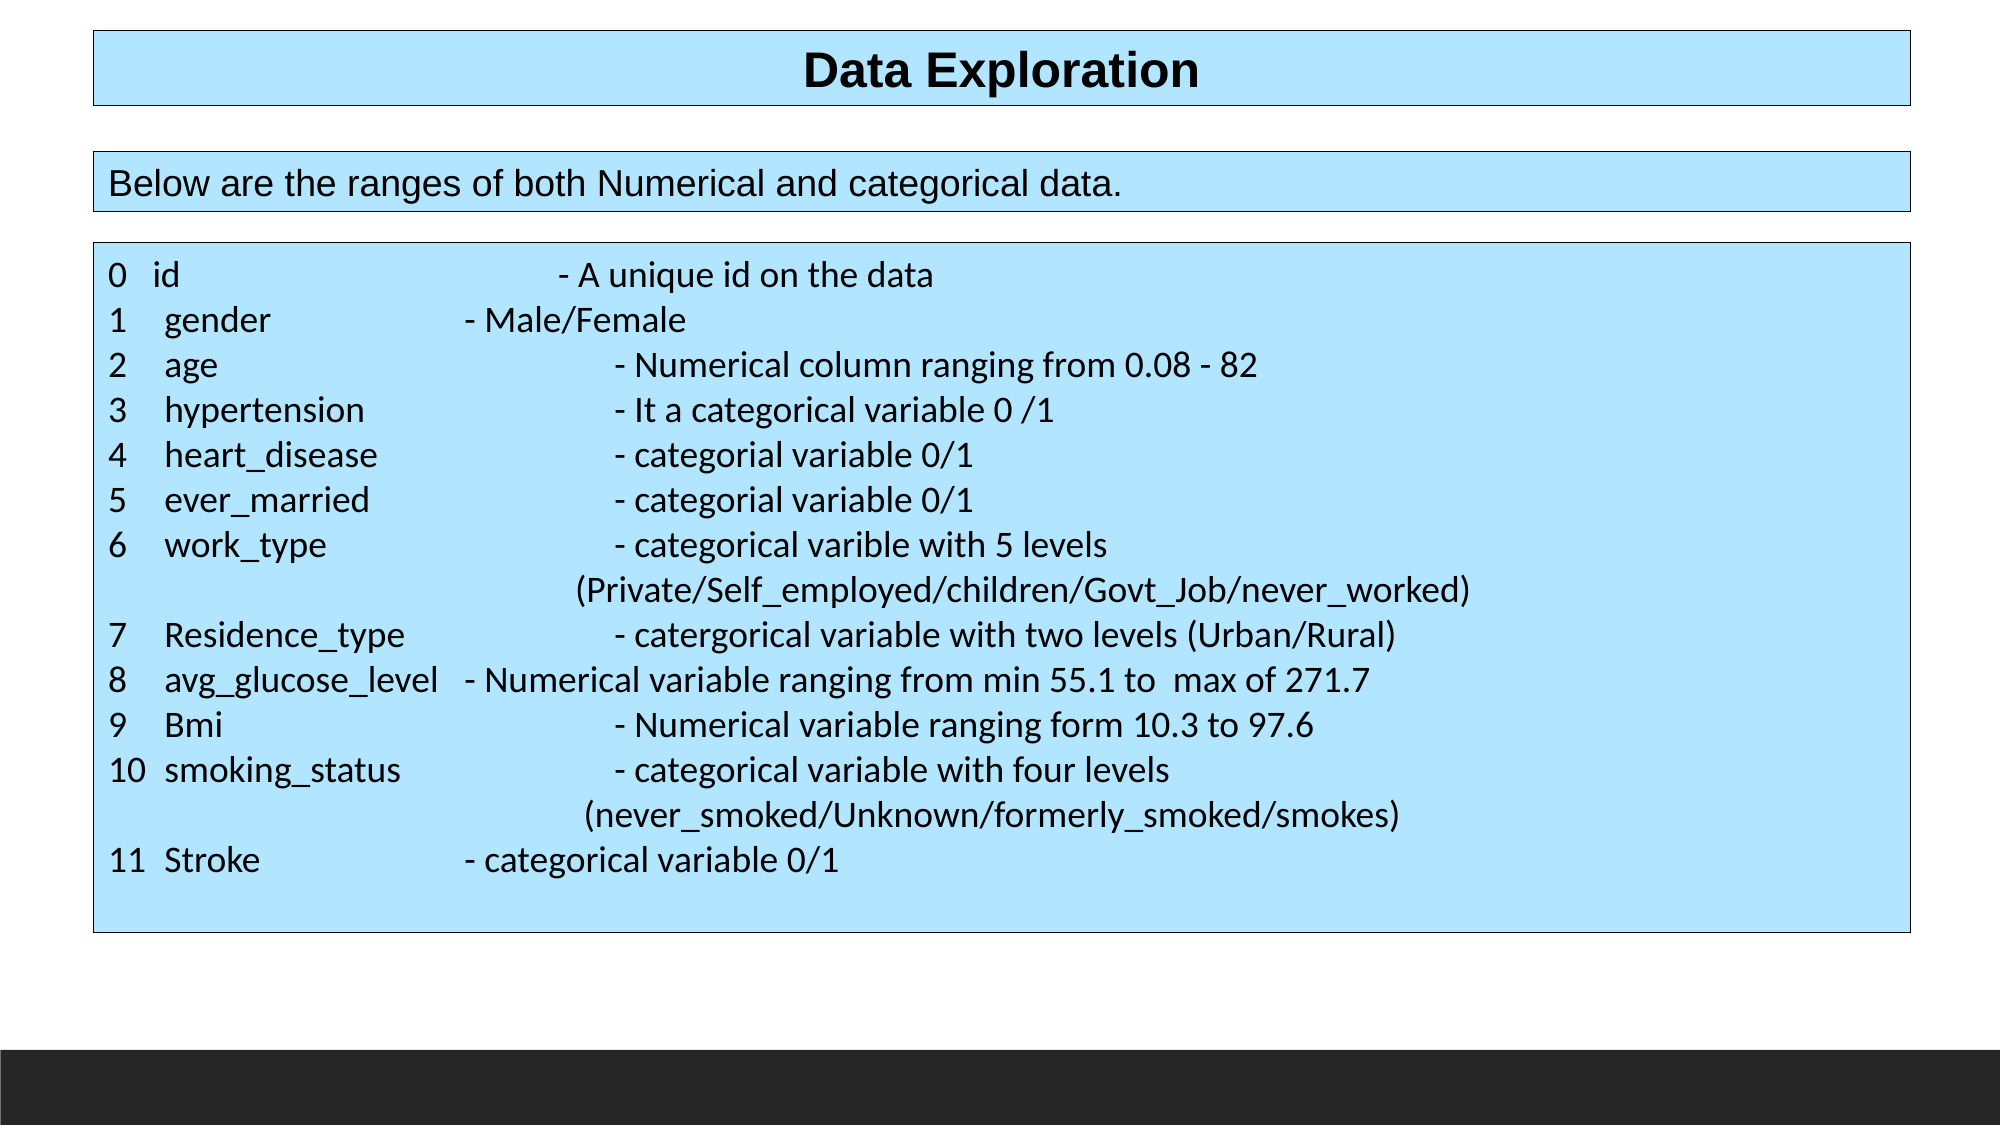

Data Exploration
Below are the ranges of both Numerical and categorical data.
0   id   			- A unique id on the data
gender                	- Male/Female
age                  		- Numerical column ranging from 0.08 - 82
hypertension   		- It a categorical variable 0 /1
heart_disease		- categorial variable 0/1
ever_married		- categorial variable 0/1
work_type         		- categorical varible with 5 levels
			  (Private/Self_employed/children/Govt_Job/never_worked)
Residence_type		- catergorical variable with two levels (Urban/Rural)
avg_glucose_level	- Numerical variable ranging from min 55.1 to  max of 271.7
Bmi			- Numerical variable ranging form 10.3 to 97.6
smoking_status		- categorical variable with four levels
   (never_smoked/Unknown/formerly_smoked/smokes)
Stroke 		- categorical variable 0/1